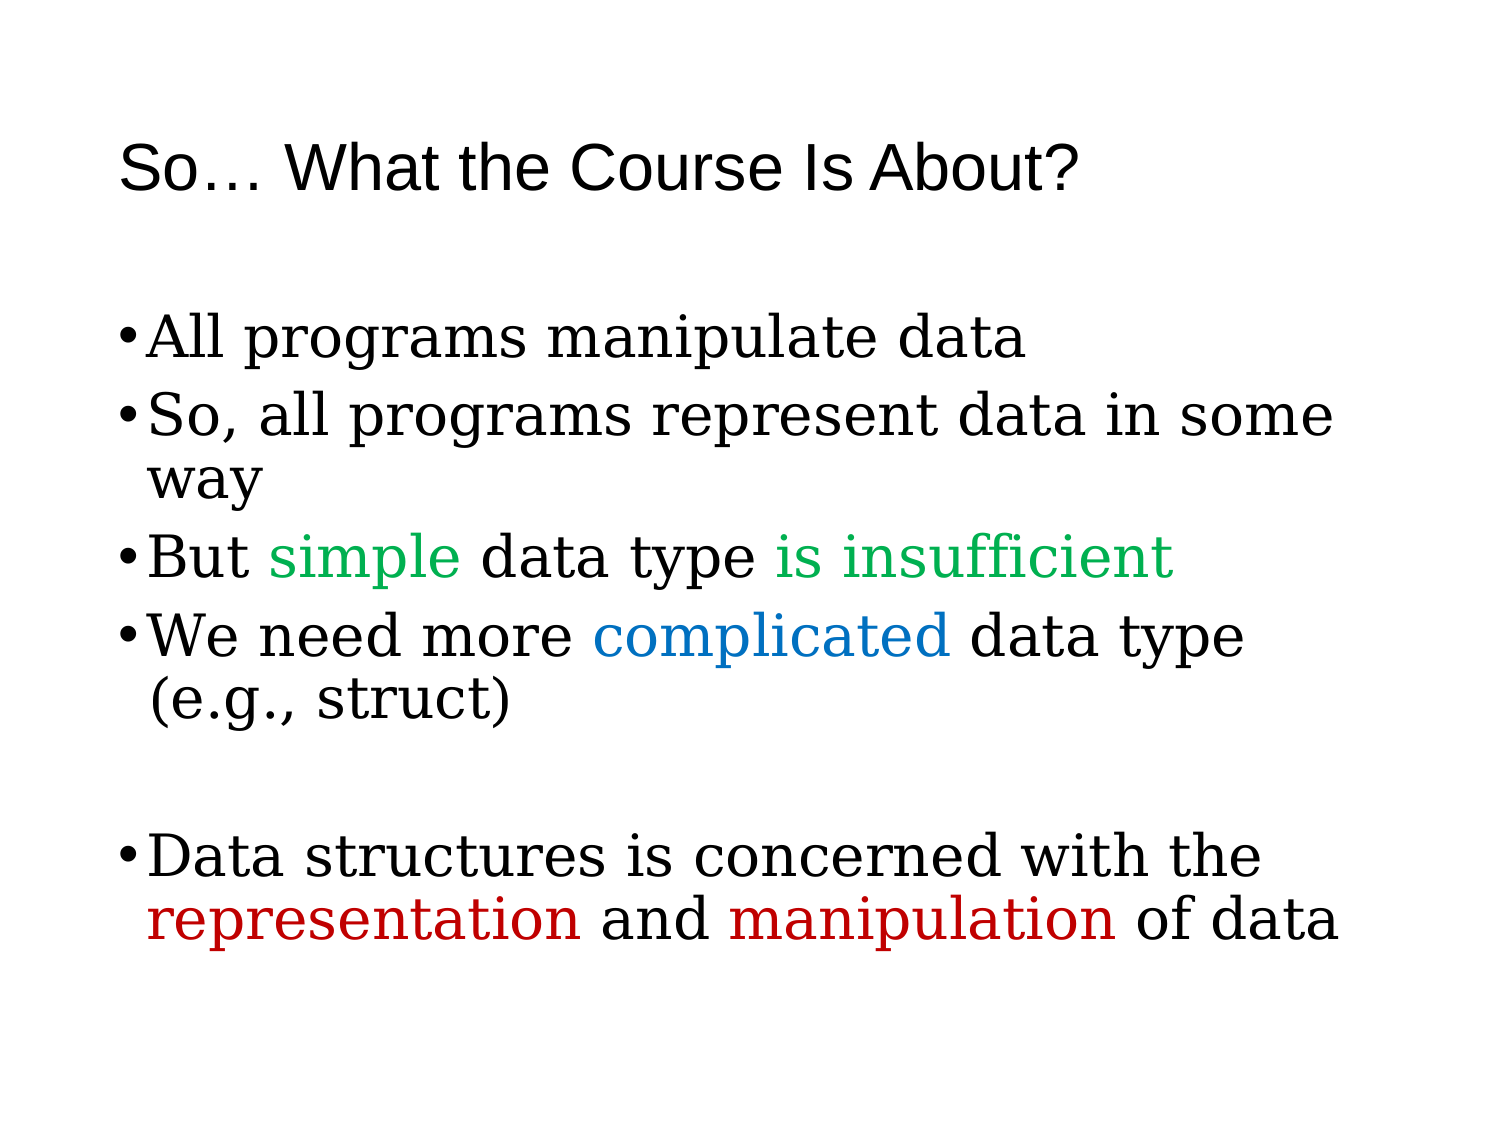

# So… What the Course Is About?
All programs manipulate data
So, all programs represent data in some way
But simple data type is insufficient
We need more complicated data type (e.g., struct)

Data structures is concerned with the representation and manipulation of data